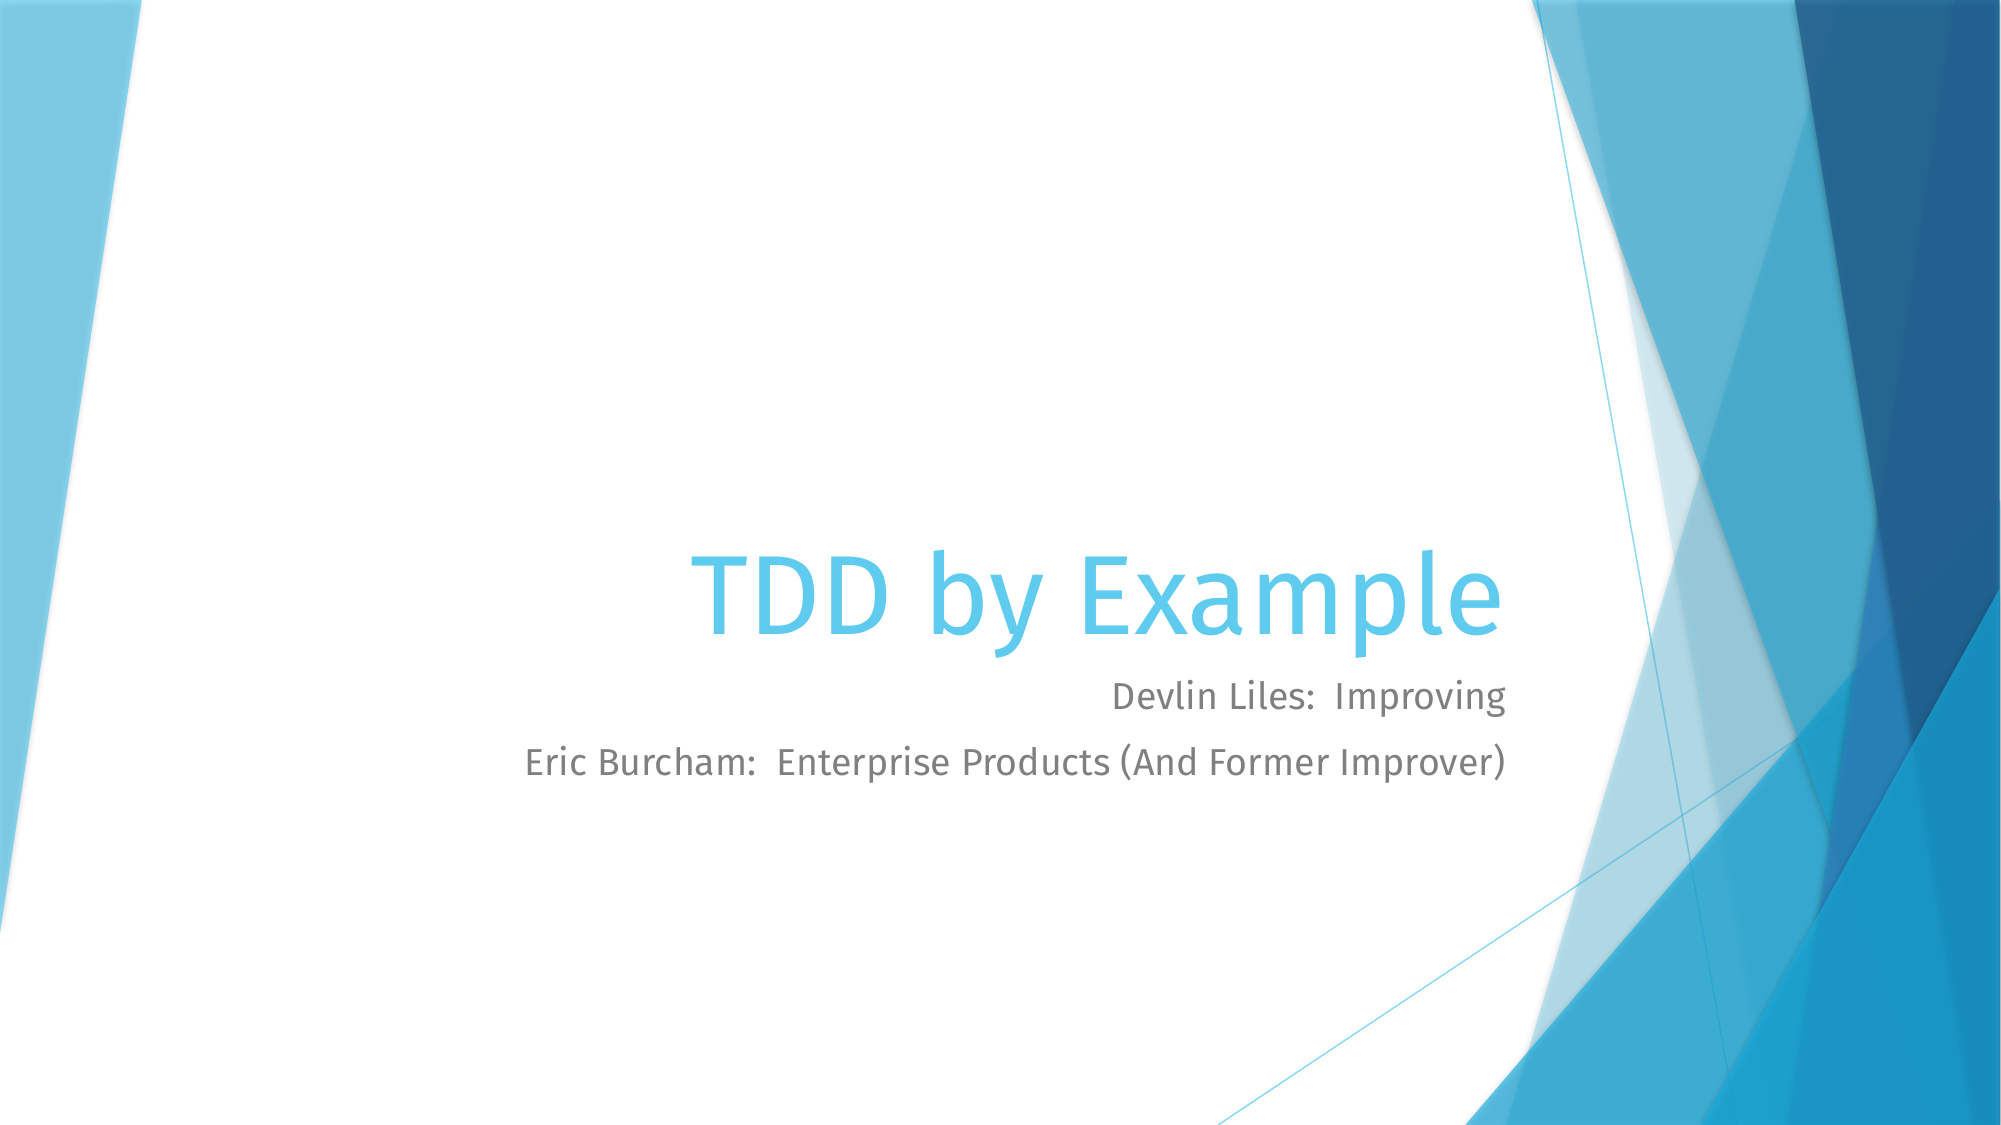

# TDD by Example
Devlin Liles:  Improving
Eric Burcham:  Enterprise Products (And Former Improver)